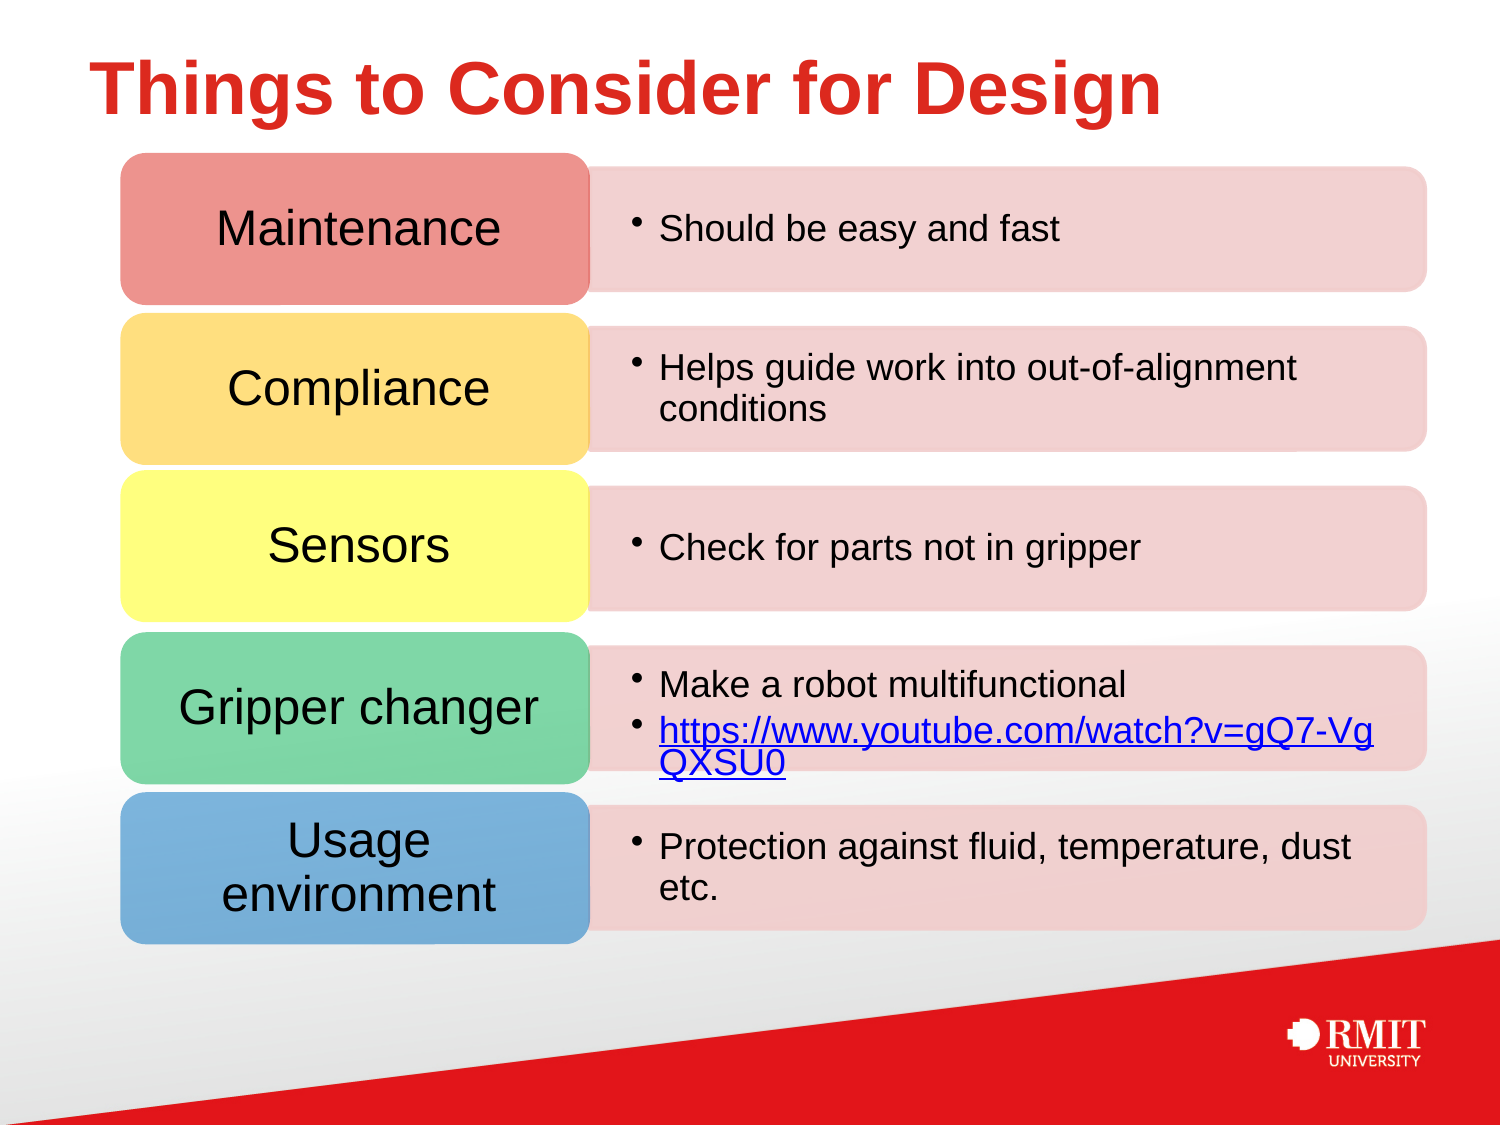

# Things to Consider for Design
Should be easy and fast
Maintenance
Helps guide work into out-of-alignment conditions
Compliance
Check for parts not in gripper
Sensors
Make a robot multifunctional
https://www.youtube.com/watch?v=gQ7-VgQXSU0
Gripper changer
Protection against fluid, temperature, dust etc.
Usage environment